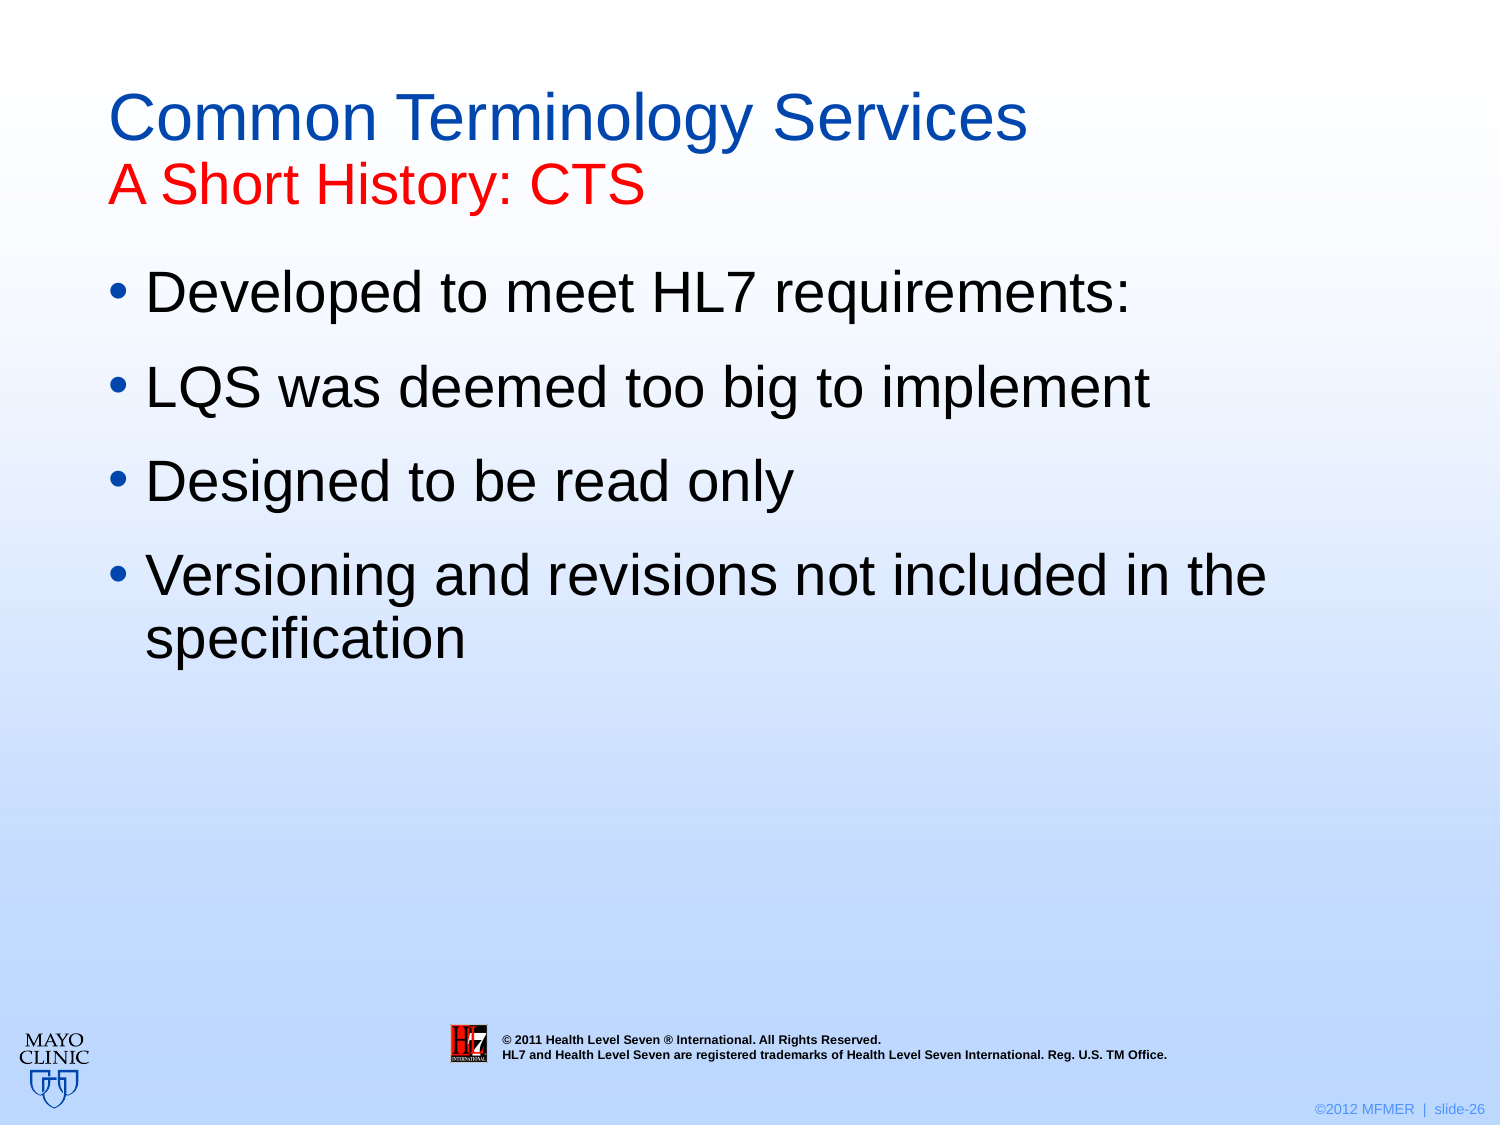

# Common Terminology Services A Short History: CTS
Developed to meet HL7 requirements:
LQS was deemed too big to implement
Designed to be read only
Versioning and revisions not included in the specification